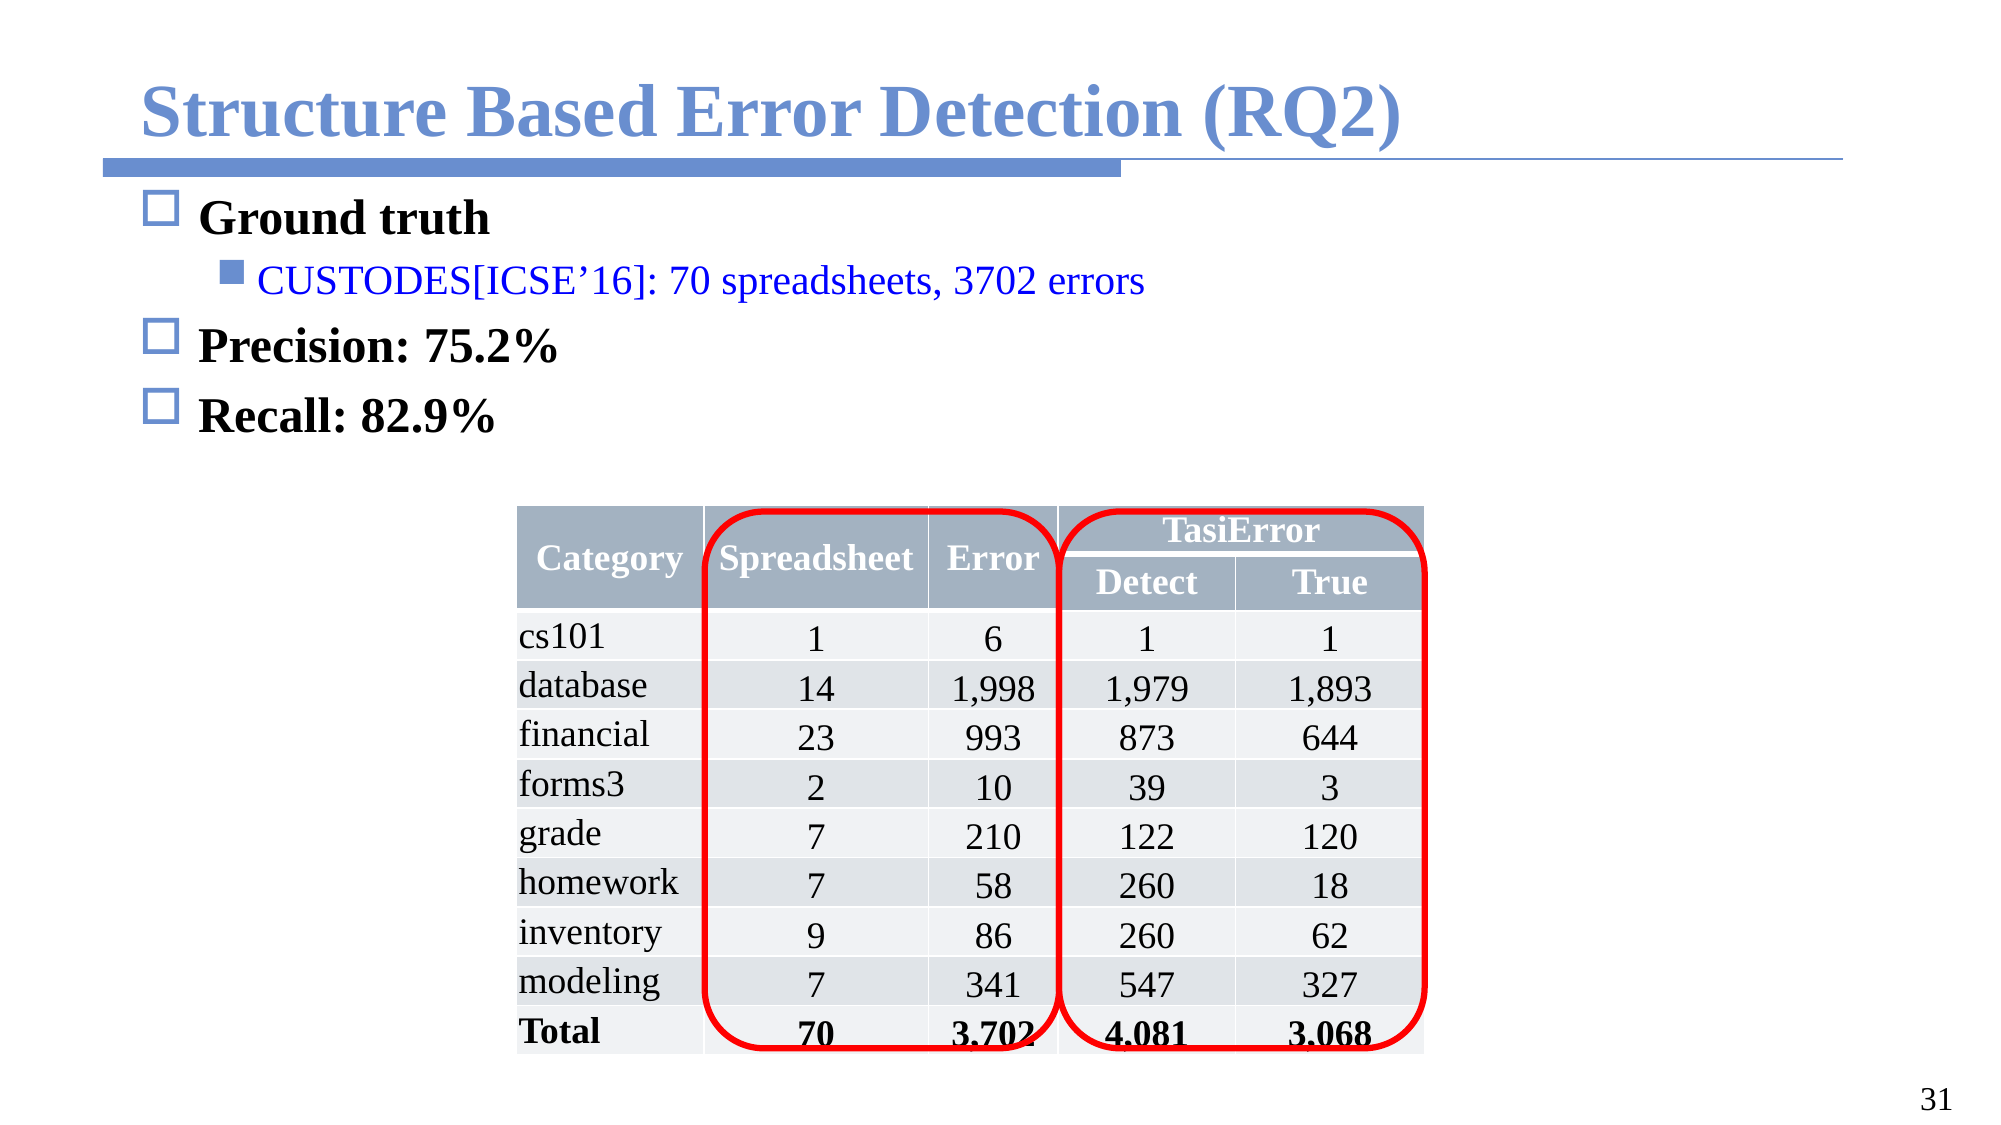

# Structure Based Error Detection (RQ2)
Ground truth
CUSTODES[ICSE’16]: 70 spreadsheets, 3702 errors
Precision: 75.2%
Recall: 82.9%

| Category | Spreadsheet | Error | TasiError |  |
| --- | --- | --- | --- | --- |
|  |  |  | Detect | True |
| cs101 | 1 | 6 | 1 | 1 |
| database | 14 | 1,998 | 1,979 | 1,893 |
| financial | 23 | 993 | 873 | 644 |
| forms3 | 2 | 10 | 39 | 3 |
| grade | 7 | 210 | 122 | 120 |
| homework | 7 | 58 | 260 | 18 |
| inventory | 9 | 86 | 260 | 62 |
| modeling | 7 | 341 | 547 | 327 |
| Total | 70 | 3,702 | 4,081 | 3,068 |

31